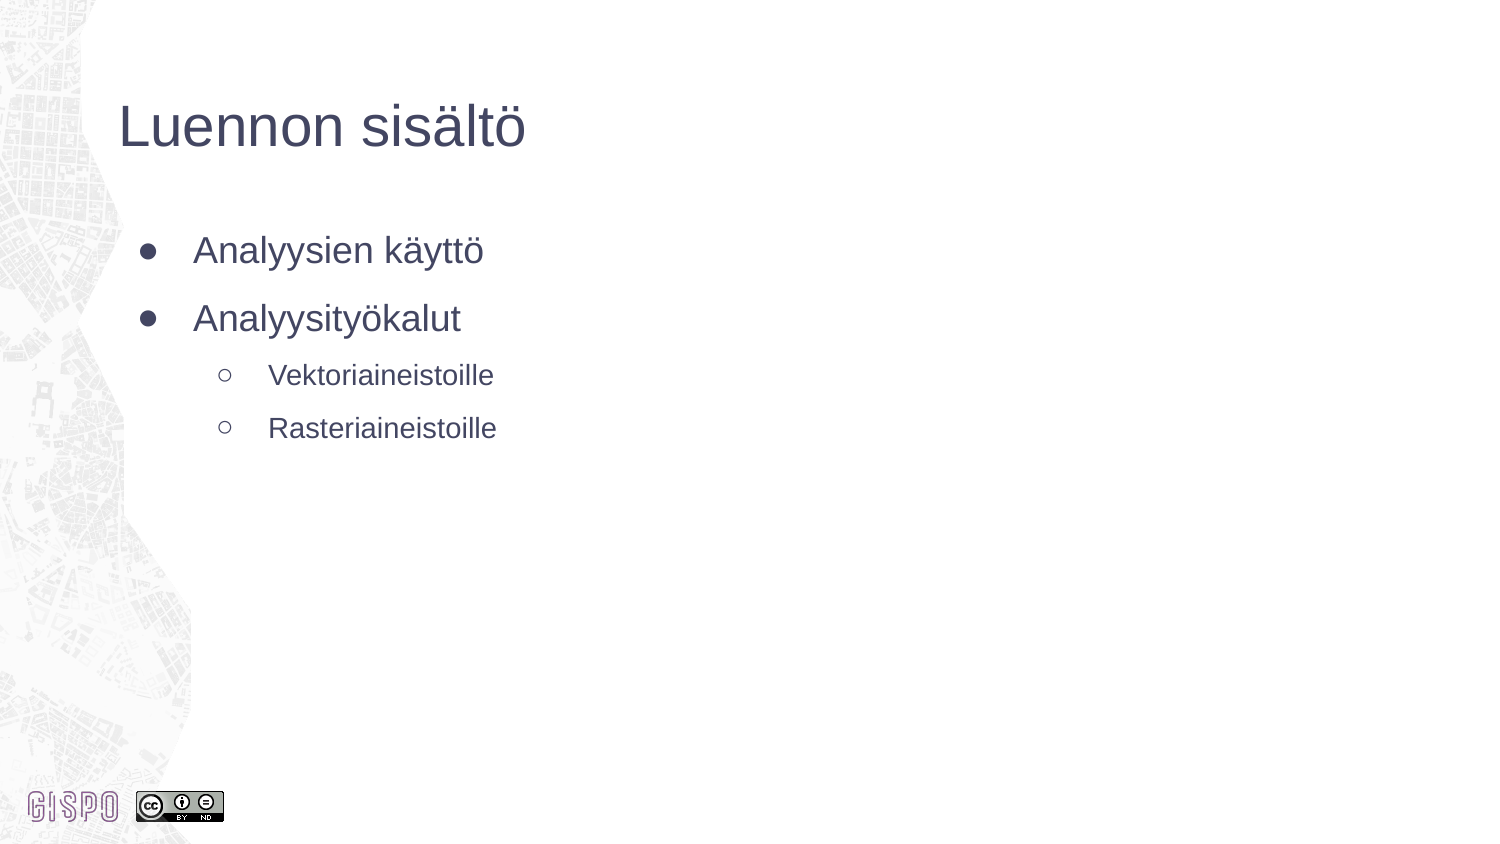

# Luennon sisältö
Analyysien käyttö
Analyysityökalut
Vektoriaineistoille
Rasteriaineistoille